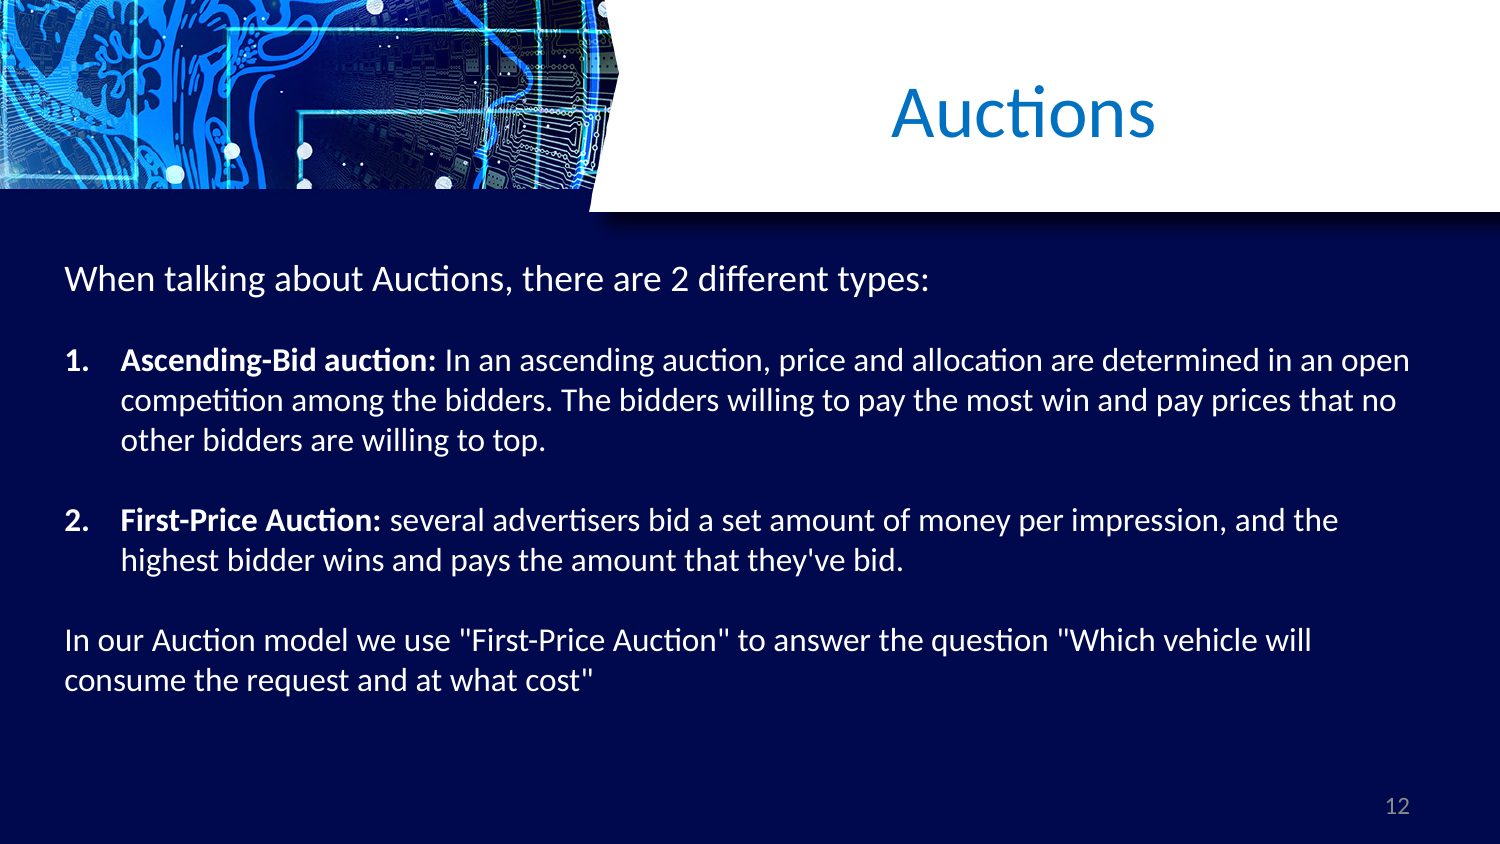

# Auctions
When talking about Auctions, there are 2 different types:

Ascending-Bid auction: In an ascending auction, price and allocation are determined in an open competition among the bidders. The bidders willing to pay the most win and pay prices that no other bidders are willing to top.

First-Price Auction: several advertisers bid a set amount of money per impression, and the highest bidder wins and pays the amount that they've bid.

In our Auction model we use "First-Price Auction" to answer the question "Which vehicle will consume the request and at what cost"
12